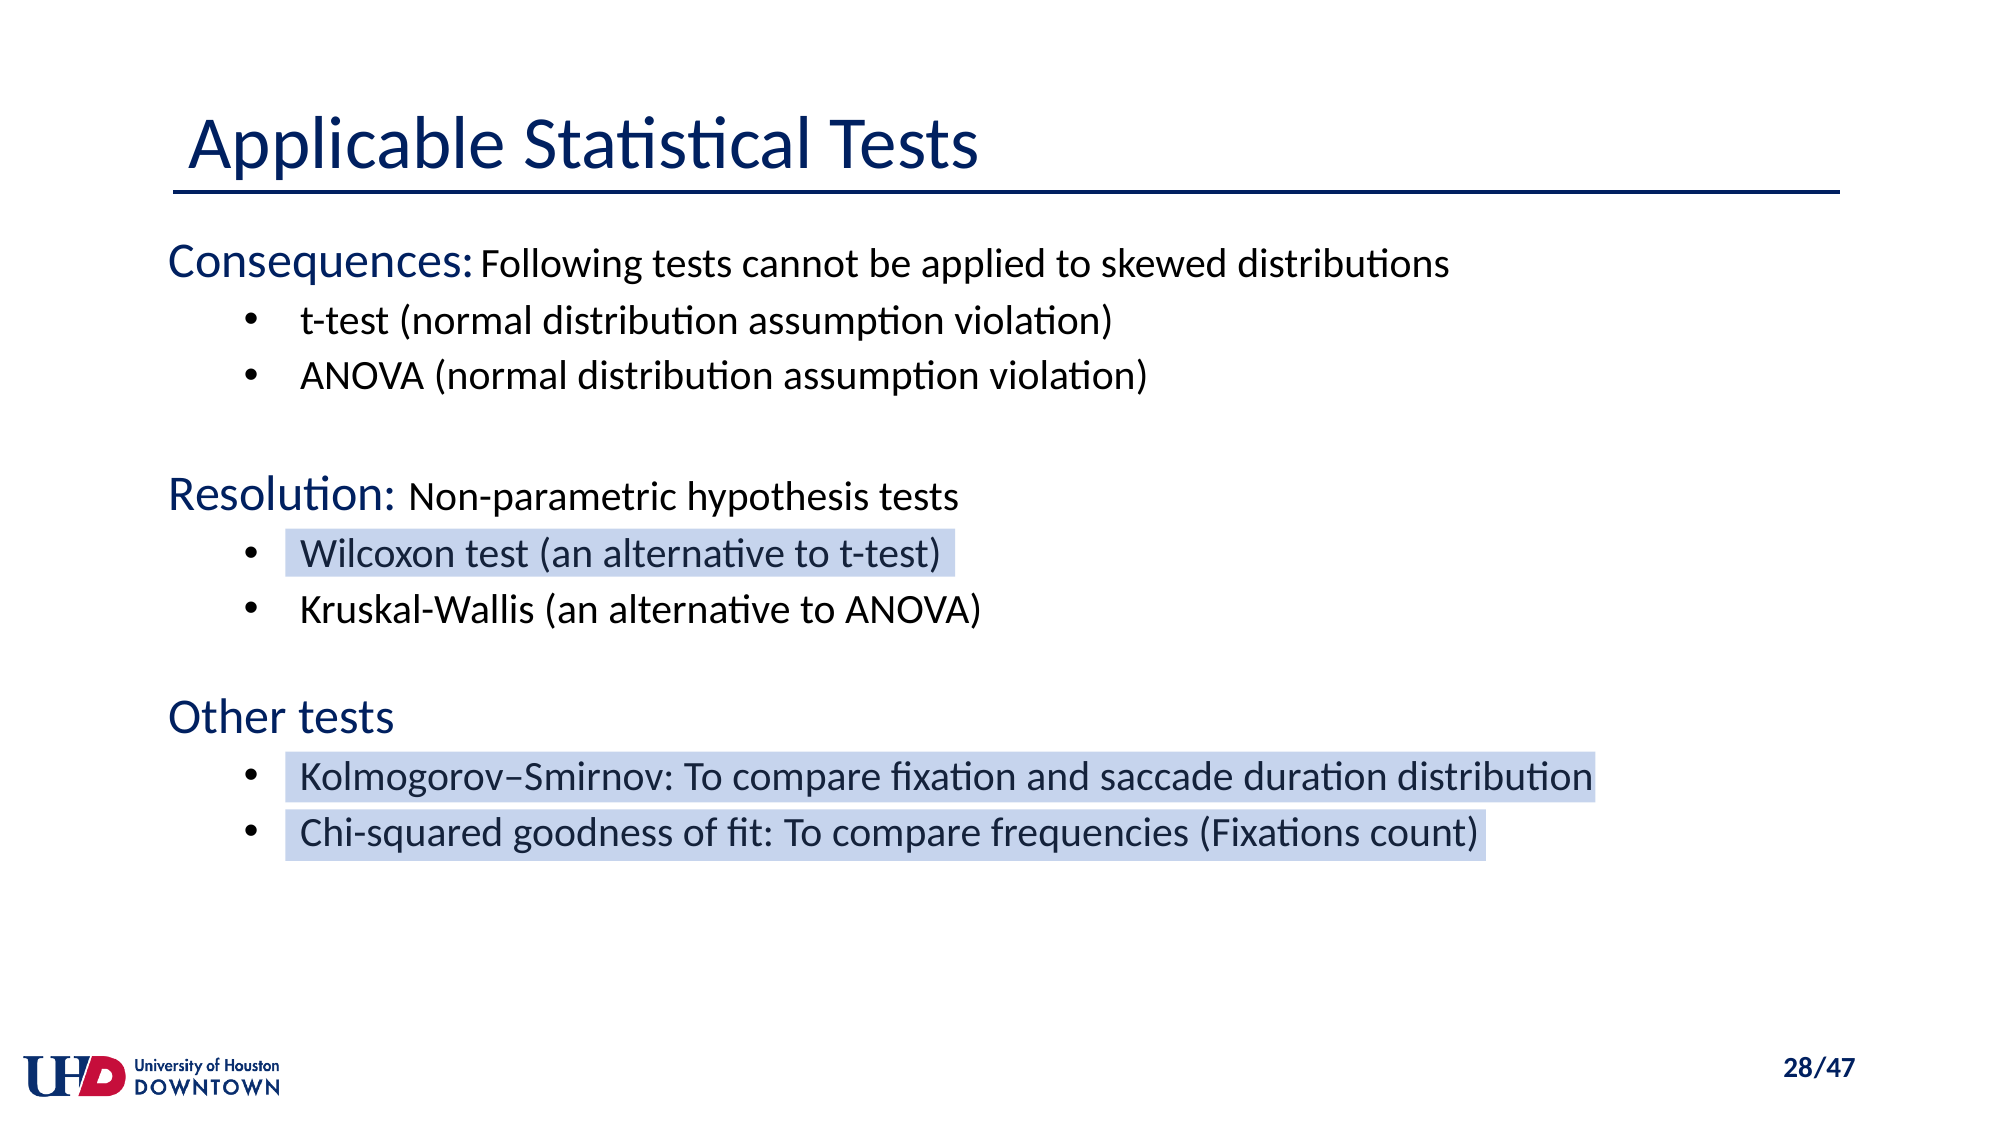

Applicable Statistical Tests
Consequences: Following tests cannot be applied to skewed distributions
t-test (normal distribution assumption violation)
ANOVA (normal distribution assumption violation)

Resolution: Non-parametric hypothesis tests
Wilcoxon test (an alternative to t-test)
Kruskal-Wallis (an alternative to ANOVA)

Other tests
Kolmogorov–Smirnov: To compare fixation and saccade duration distribution
Chi-squared goodness of fit: To compare frequencies (Fixations count)

28